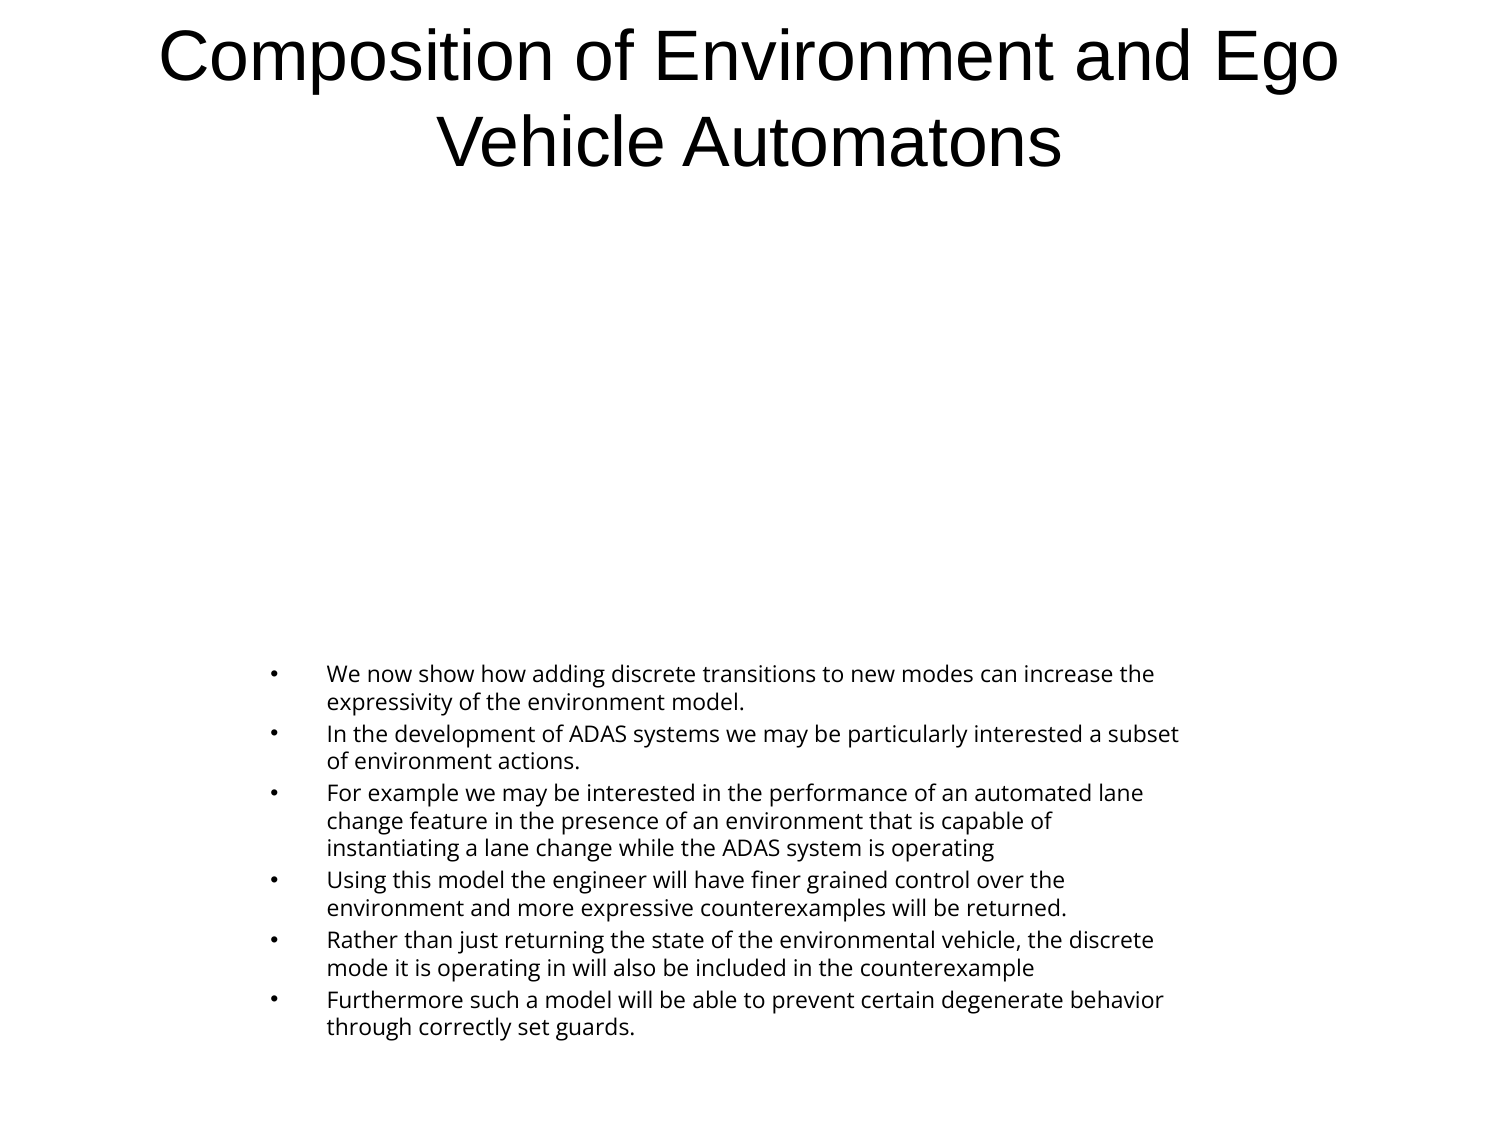

# Composition of Environment and Ego Vehicle Automatons
We now show how adding discrete transitions to new modes can increase the expressivity of the environment model.
In the development of ADAS systems we may be particularly interested a subset of environment actions.
For example we may be interested in the performance of an automated lane change feature in the presence of an environment that is capable of instantiating a lane change while the ADAS system is operating
Using this model the engineer will have finer grained control over the environment and more expressive counterexamples will be returned.
Rather than just returning the state of the environmental vehicle, the discrete mode it is operating in will also be included in the counterexample
Furthermore such a model will be able to prevent certain degenerate behavior through correctly set guards.